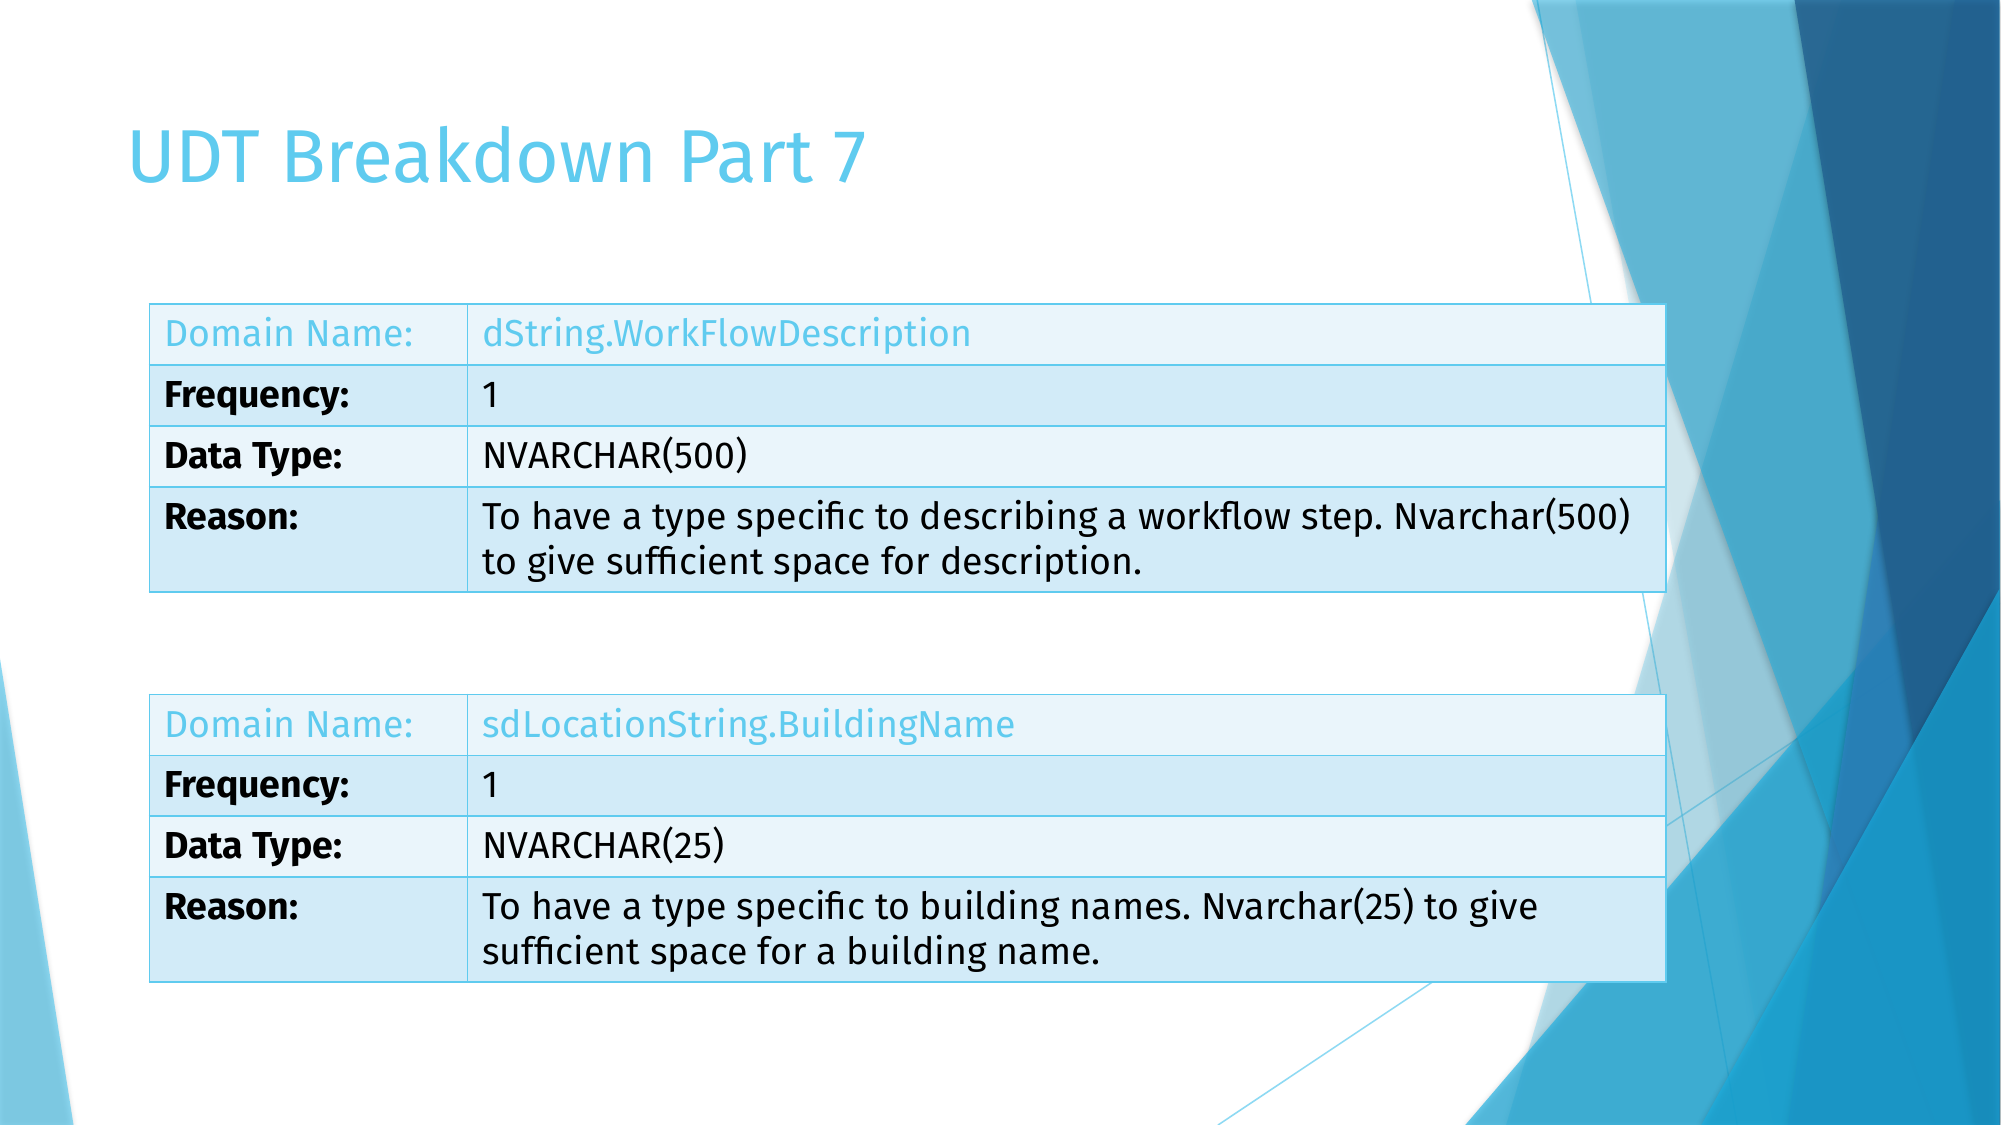

# UDT Breakdown Part 7
| Domain Name: | dString.WorkFlowDescription |
| --- | --- |
| Frequency: | 1 |
| Data Type: | NVARCHAR(500) |
| Reason: | To have a type specific to describing a workflow step. Nvarchar(500) to give sufficient space for description. |
| Domain Name: | sdLocationString.BuildingName |
| --- | --- |
| Frequency: | 1 |
| Data Type: | NVARCHAR(25) |
| Reason: | To have a type specific to building names. Nvarchar(25) to give sufficient space for a building name. |